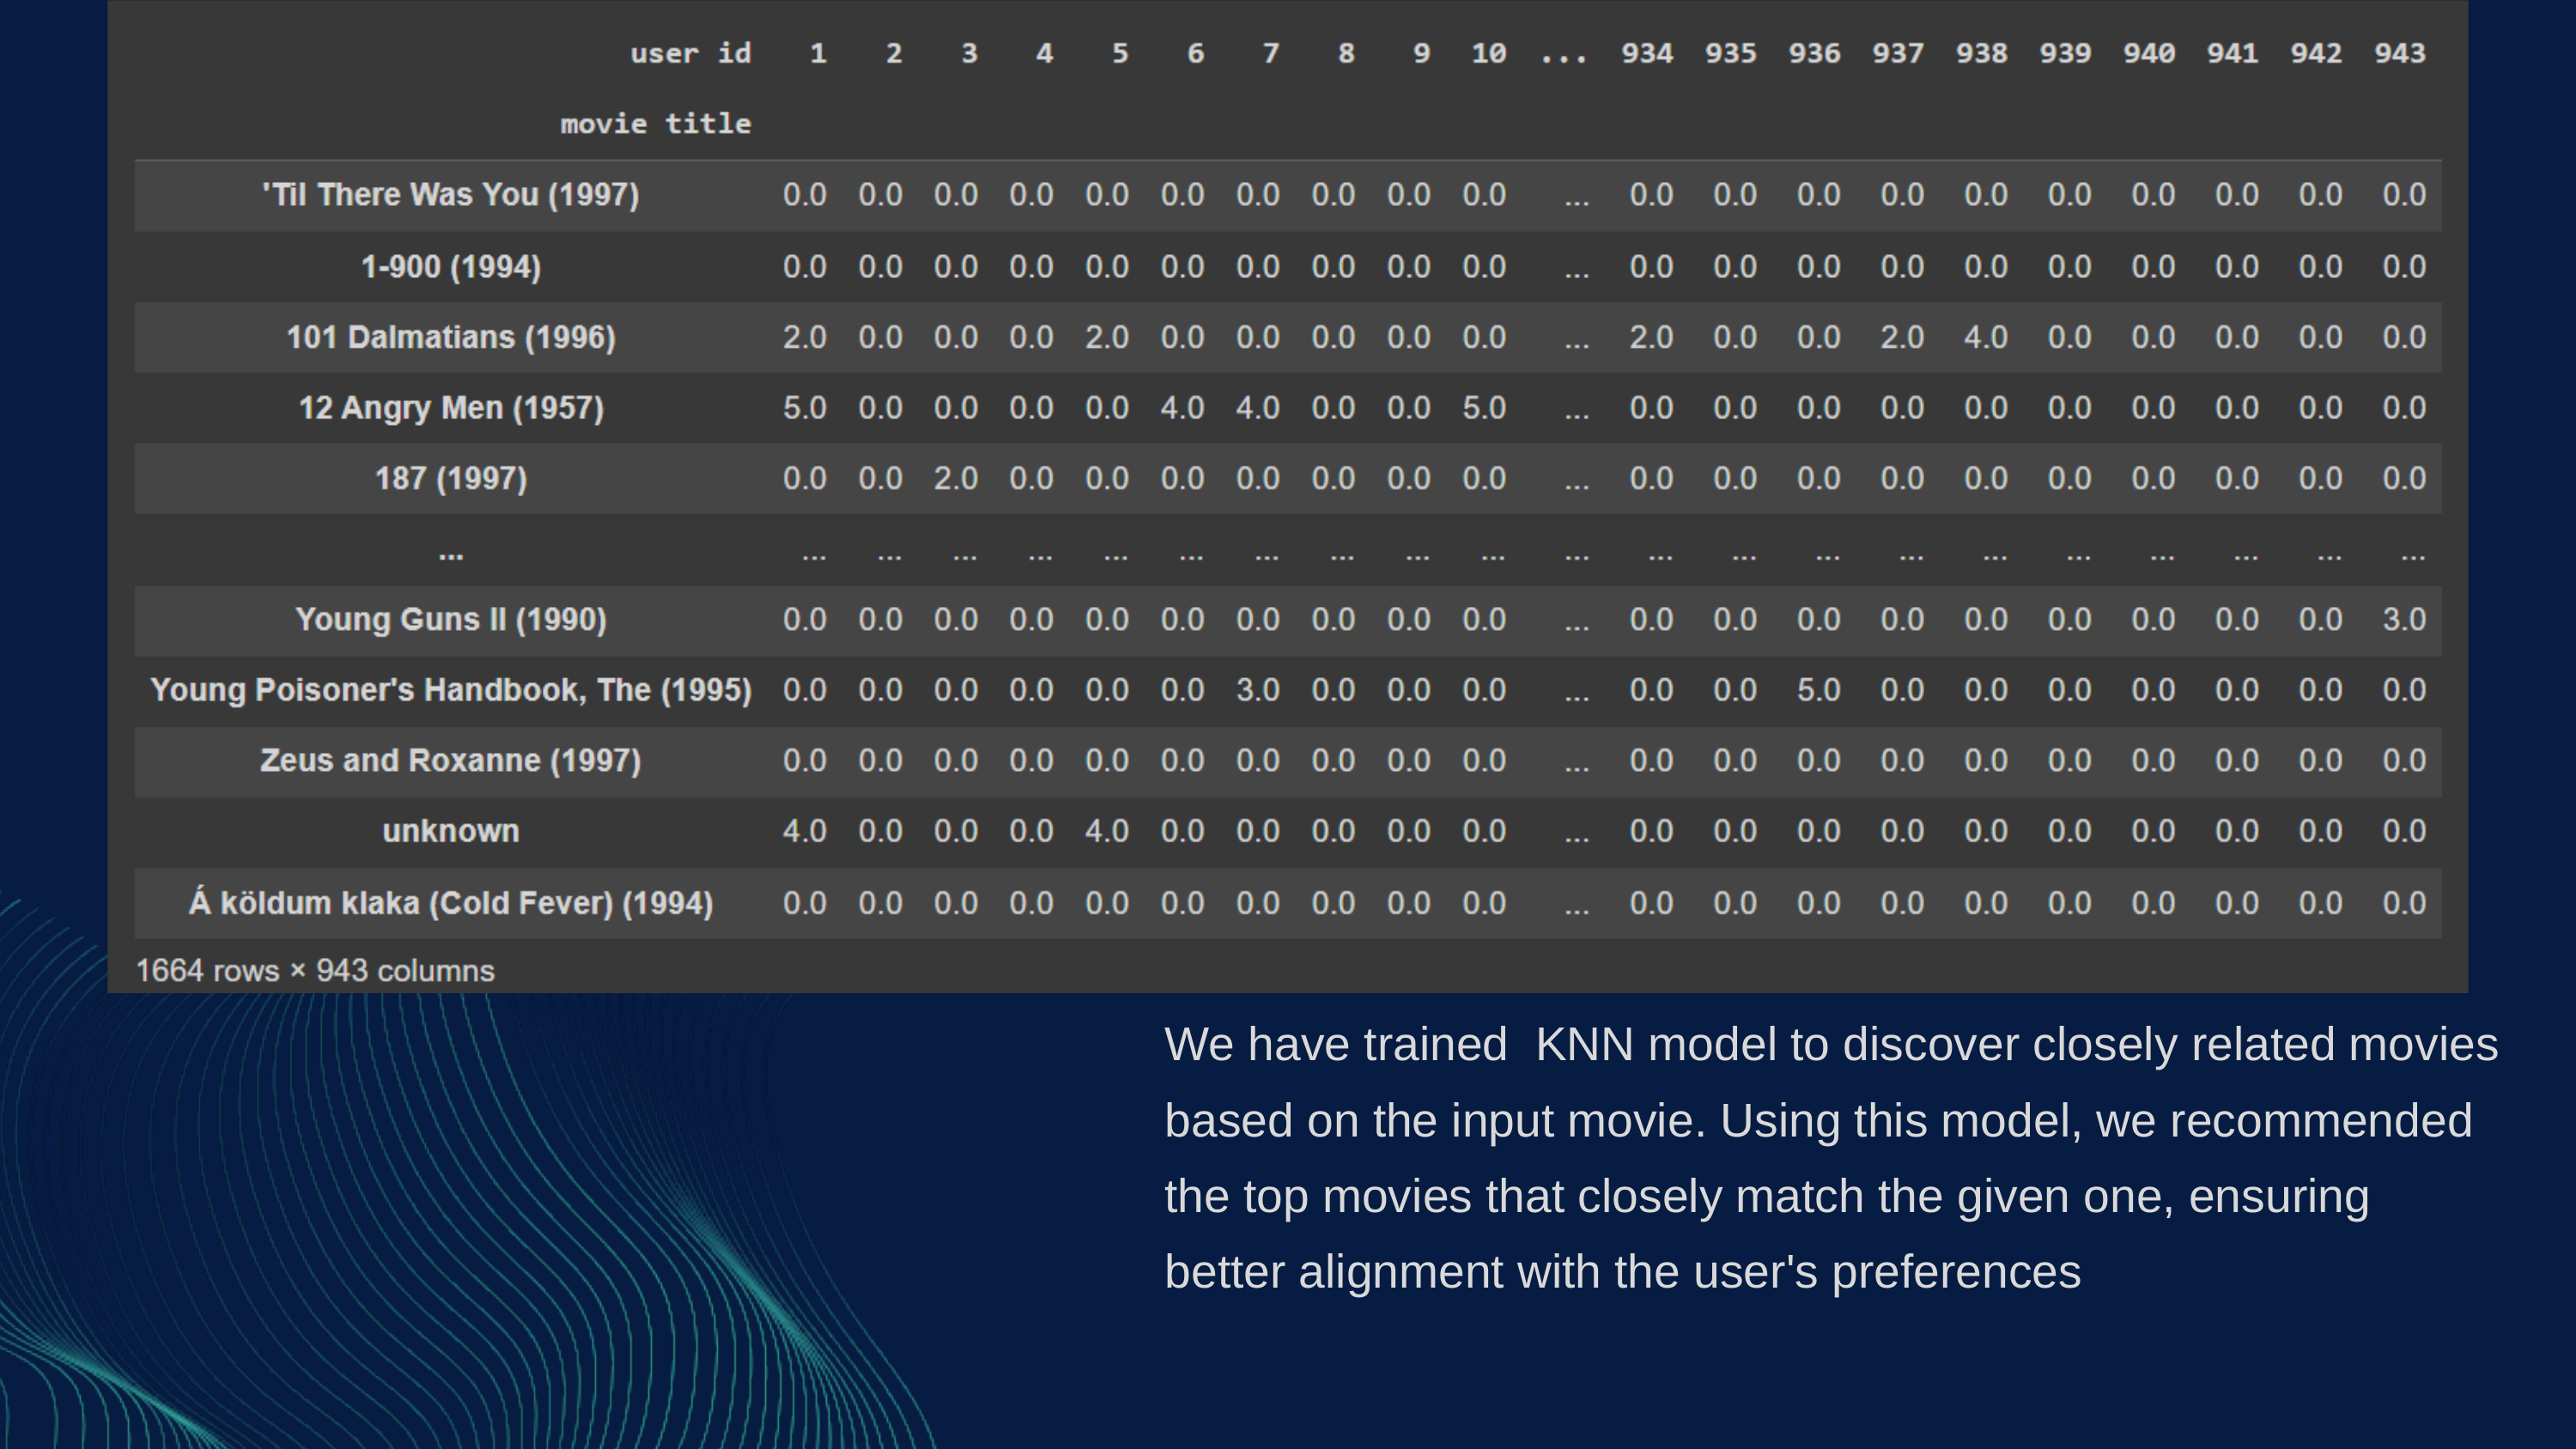

We have trained  KNN model to discover closely related movies based on the input movie. Using this model, we recommended the top movies that closely match the given one, ensuring better alignment with the user's preferences